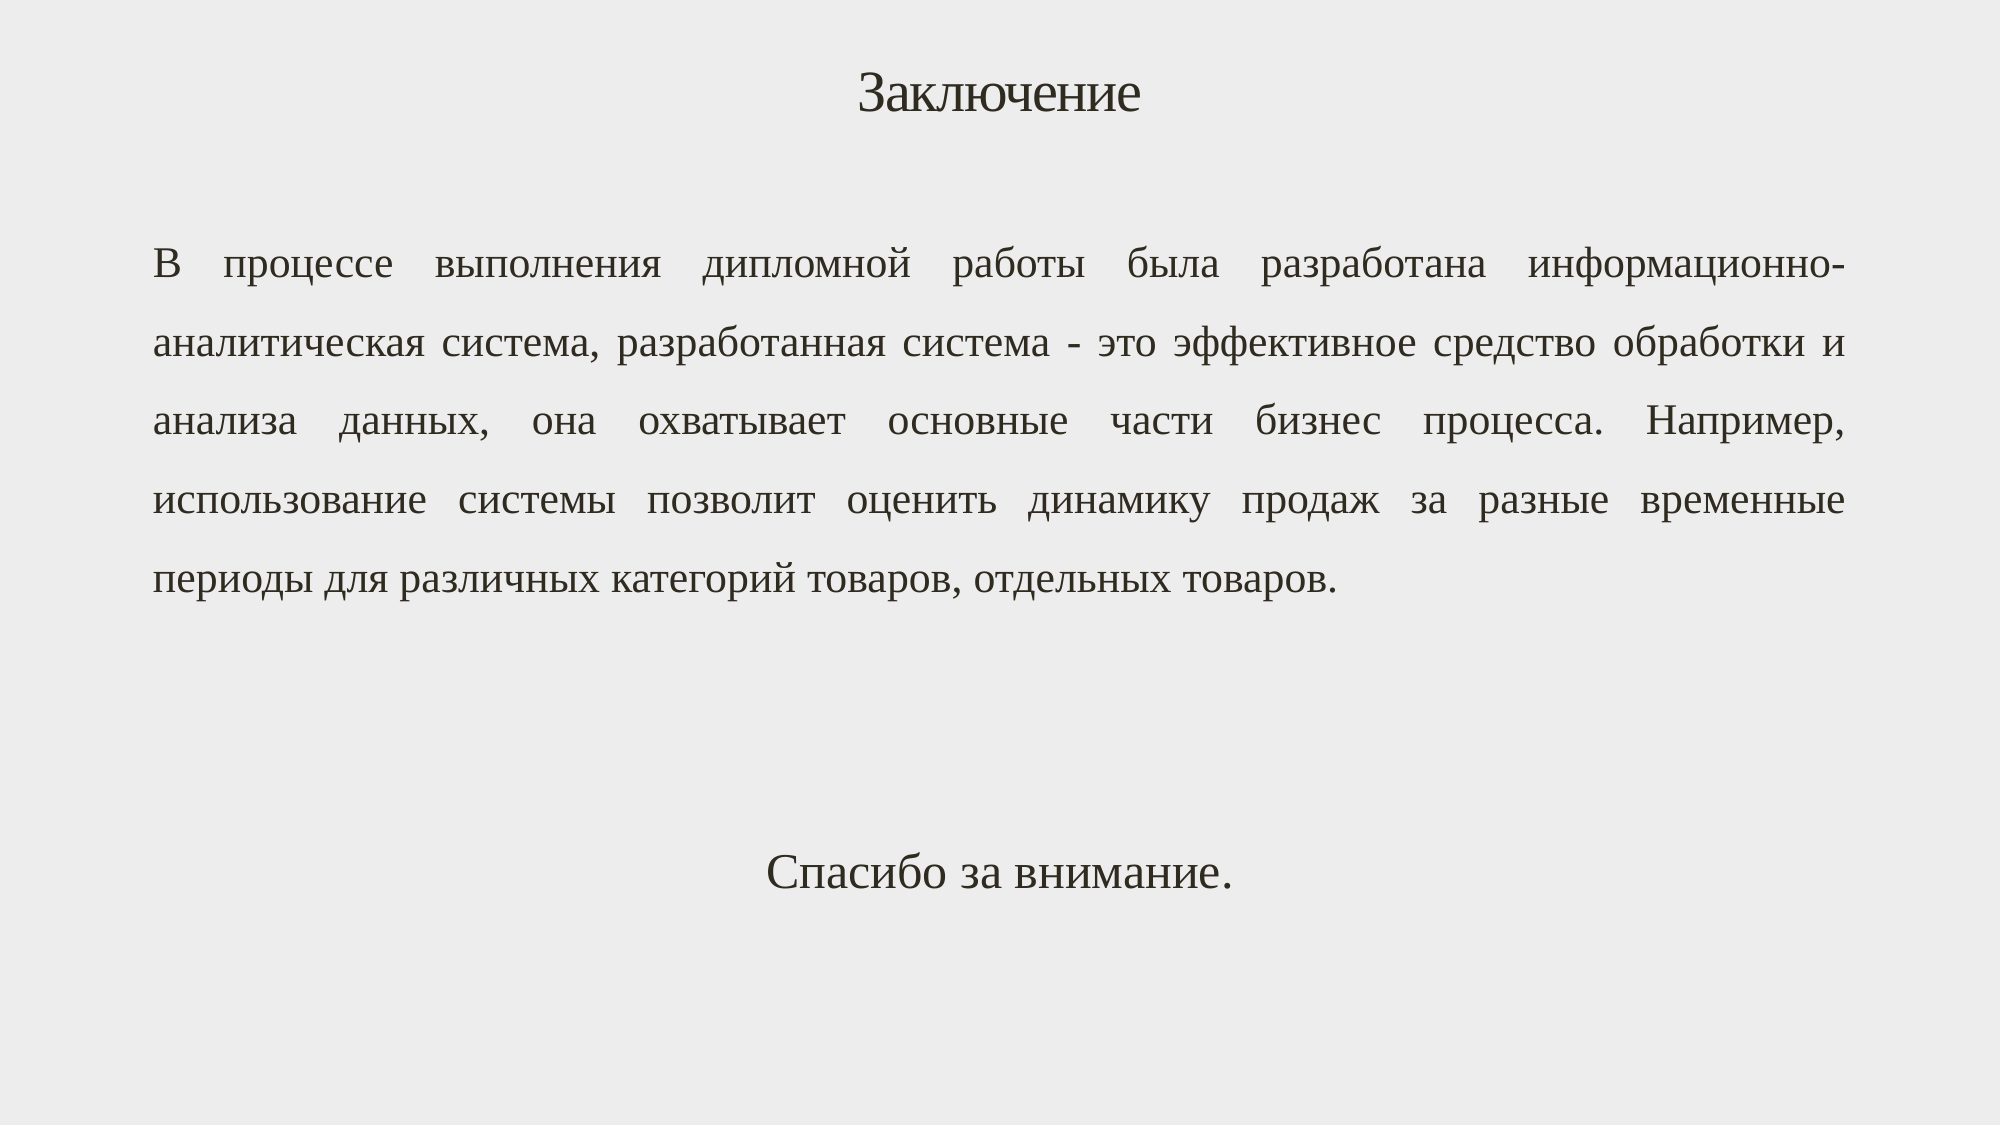

# Заключение
В процессе выполнения дипломной работы была разработана информационно-аналитическая система, разработанная система - это эффективное средство обработки и анализа данных, она охватывает основные части бизнес процесса. Например, использование системы позволит оценить динамику продаж за разные временные периоды для различных категорий товаров, отдельных товаров.

Спасибо за внимание.